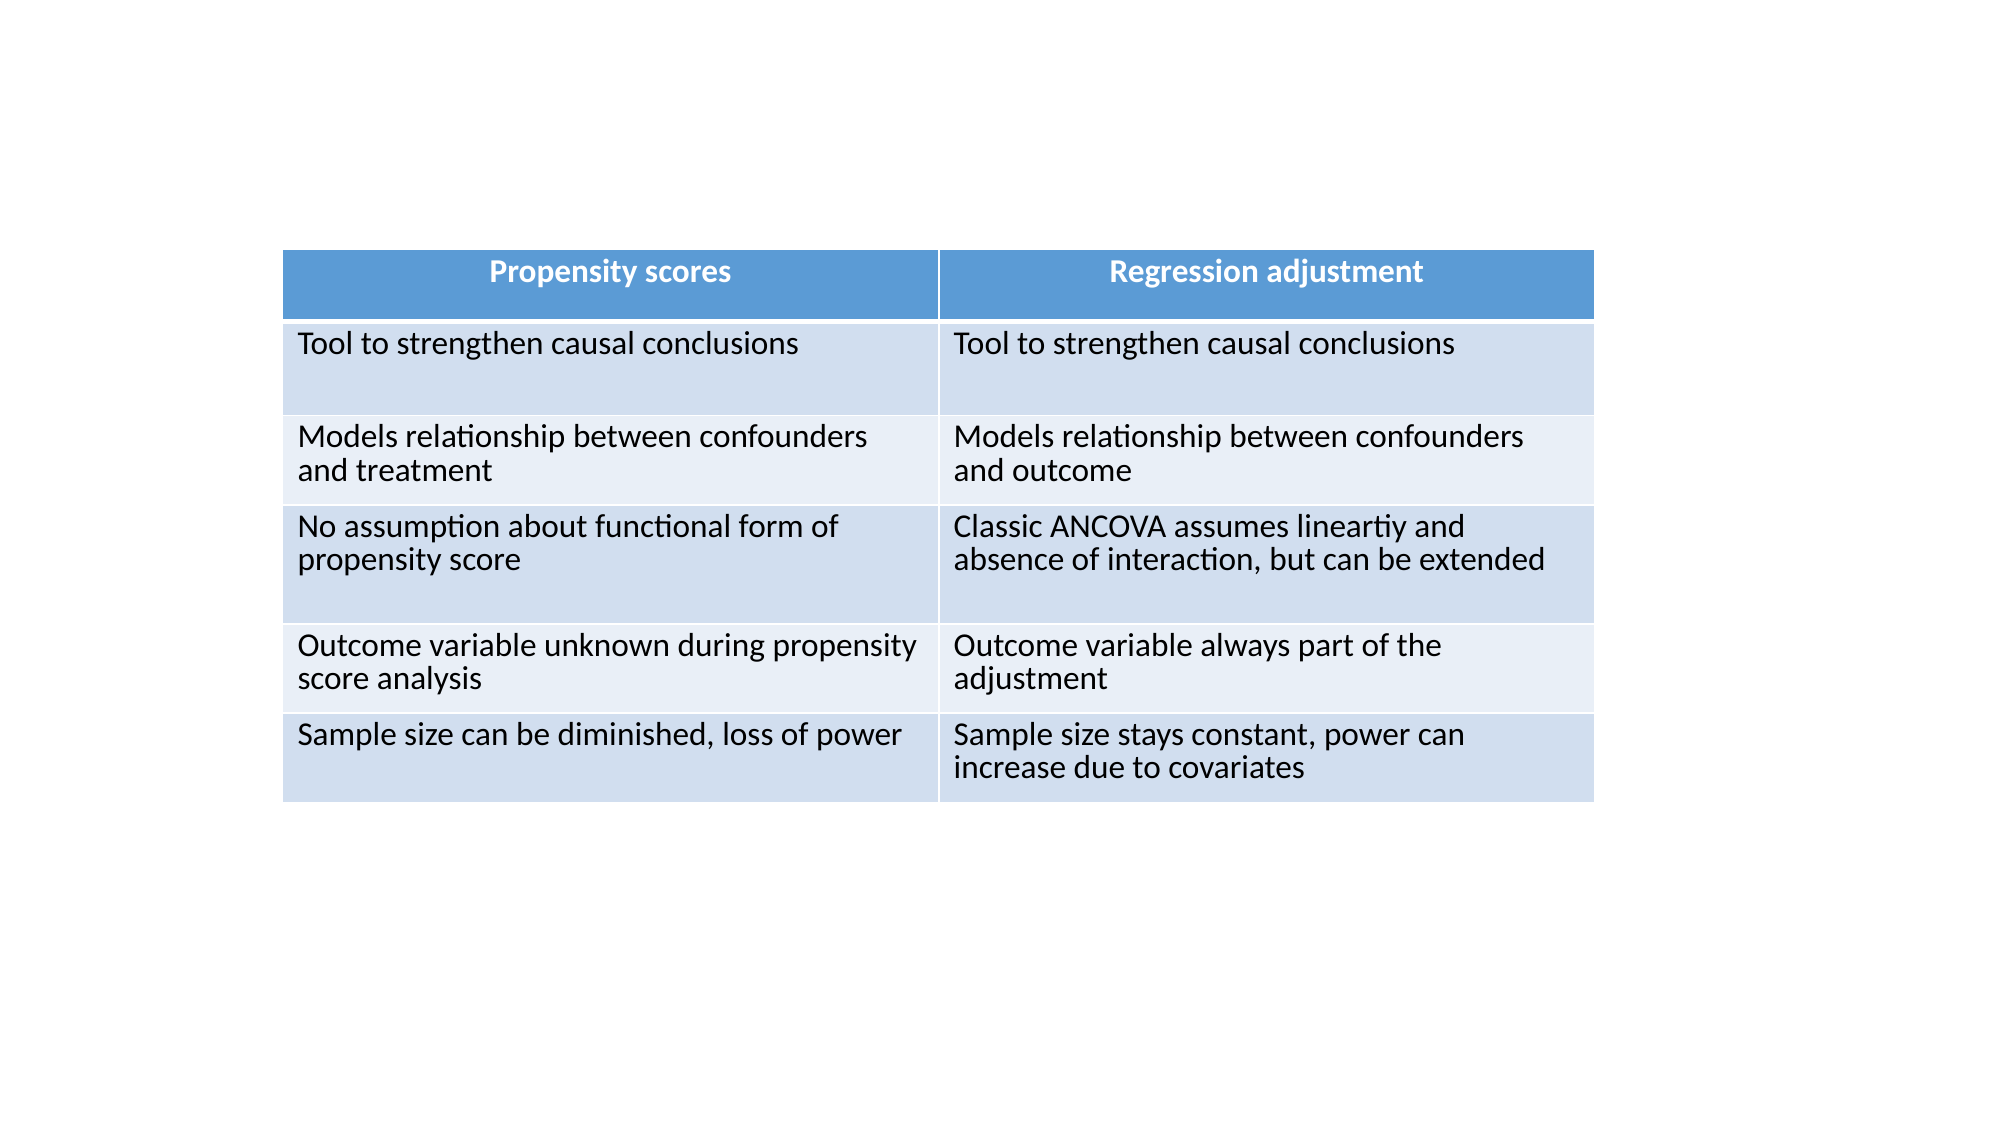

#
| Propensity scores | Regression adjustment |
| --- | --- |
| Tool to strengthen causal conclusions | Tool to strengthen causal conclusions |
| Models relationship between confounders and treatment | Models relationship between confounders and outcome |
| No assumption about functional form of propensity score | Classic ANCOVA assumes lineartiy and absence of interaction, but can be extended |
| Outcome variable unknown during propensity score analysis | Outcome variable always part of the adjustment |
| Sample size can be diminished, loss of power | Sample size stays constant, power can increase due to covariates |
144